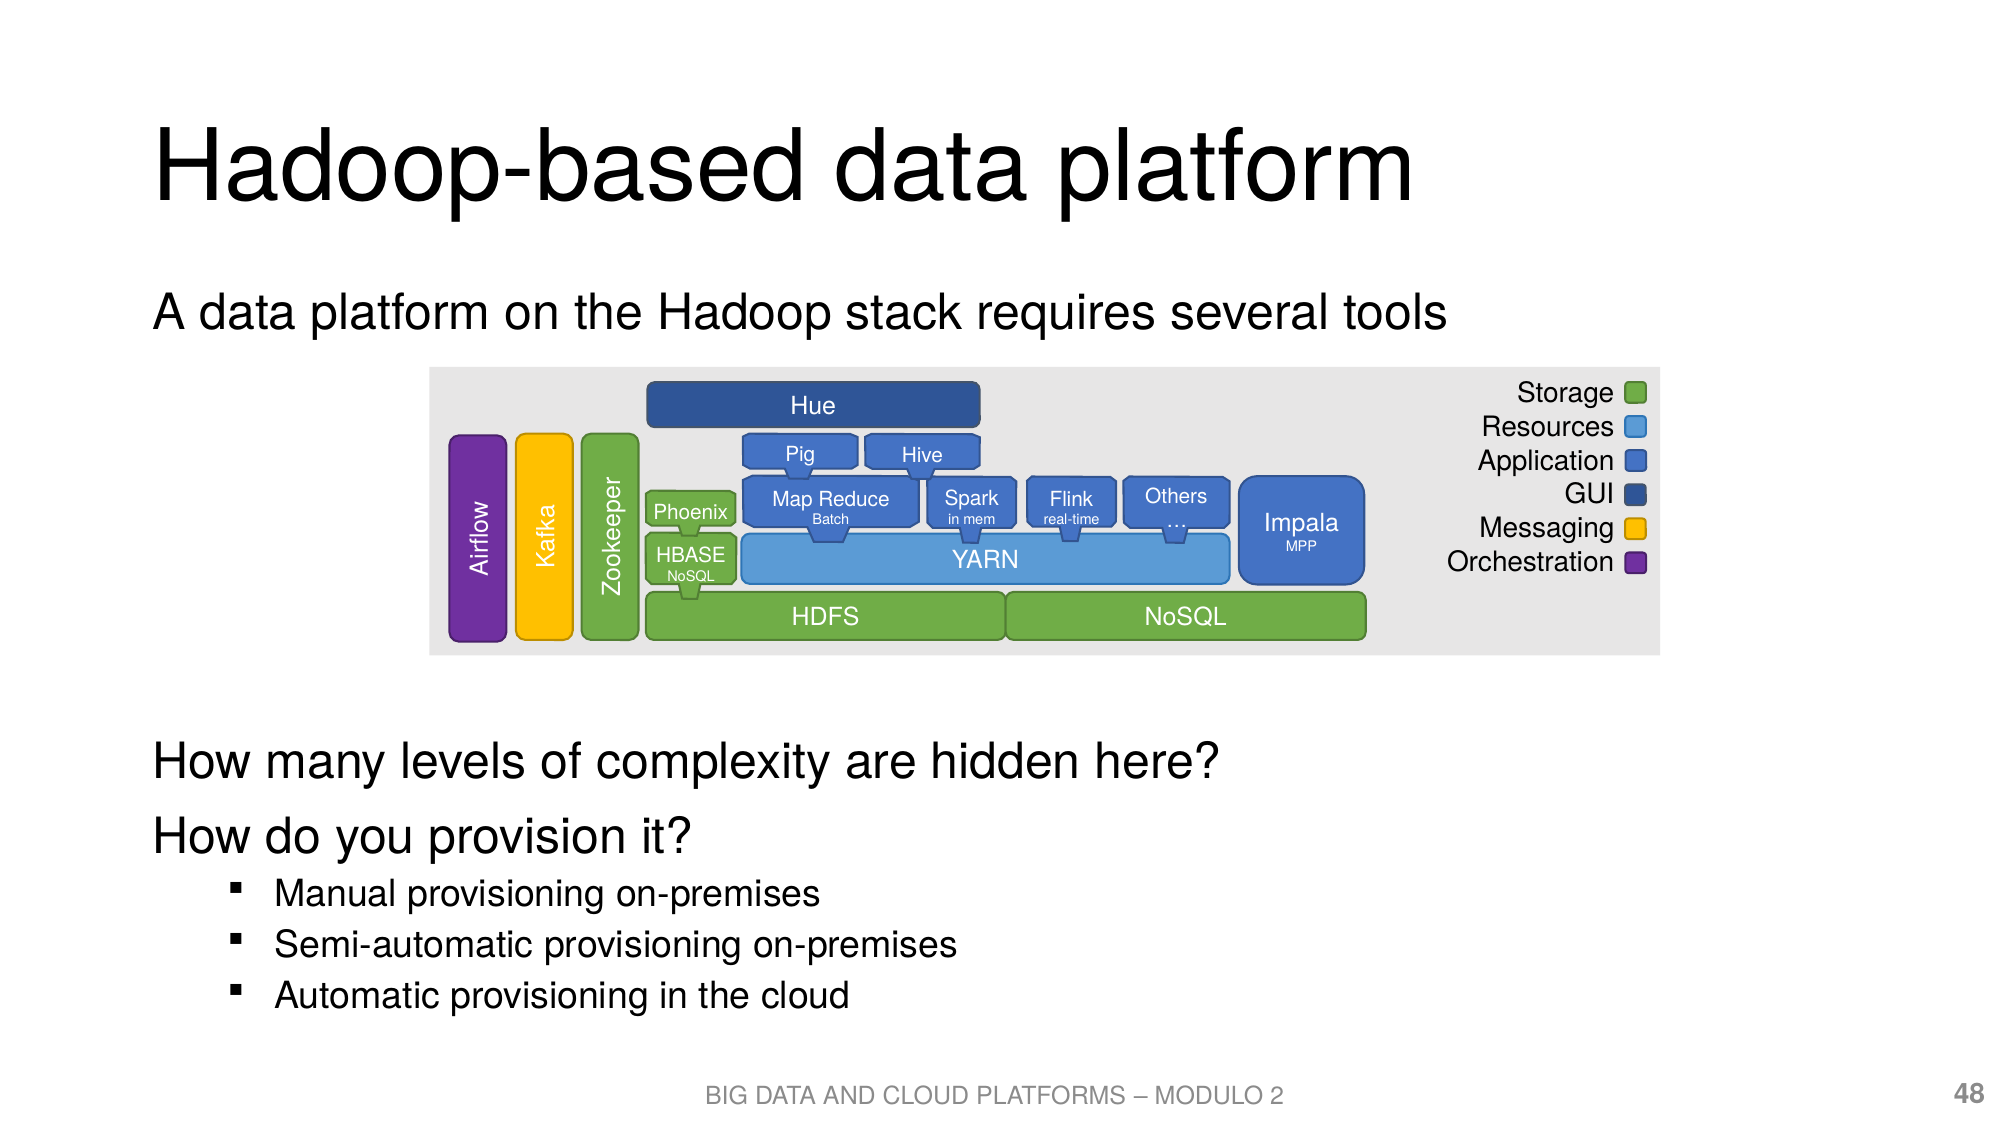

# Hadoop-based data platform
A data platform on the Hadoop stack requires several tools

How many levels of complexity are hidden here?
How do you provision it?
Manual provisioning on-premises
Semi-automatic provisioning on-premises
Automatic provisioning in the cloud

Storage   .
Resources   .
Application   .
GUI   .
Messaging   .
Orchestration   .
Hue

Pig

Map Reduce
Batch

Impala
MPP
Flink
real-time

Spark
in mem
Others…

Phoenix

Kafka
Zookeeper
Airflow

HBASE
NoSQL

YARN

HDFS
NoSQL
Hive
48